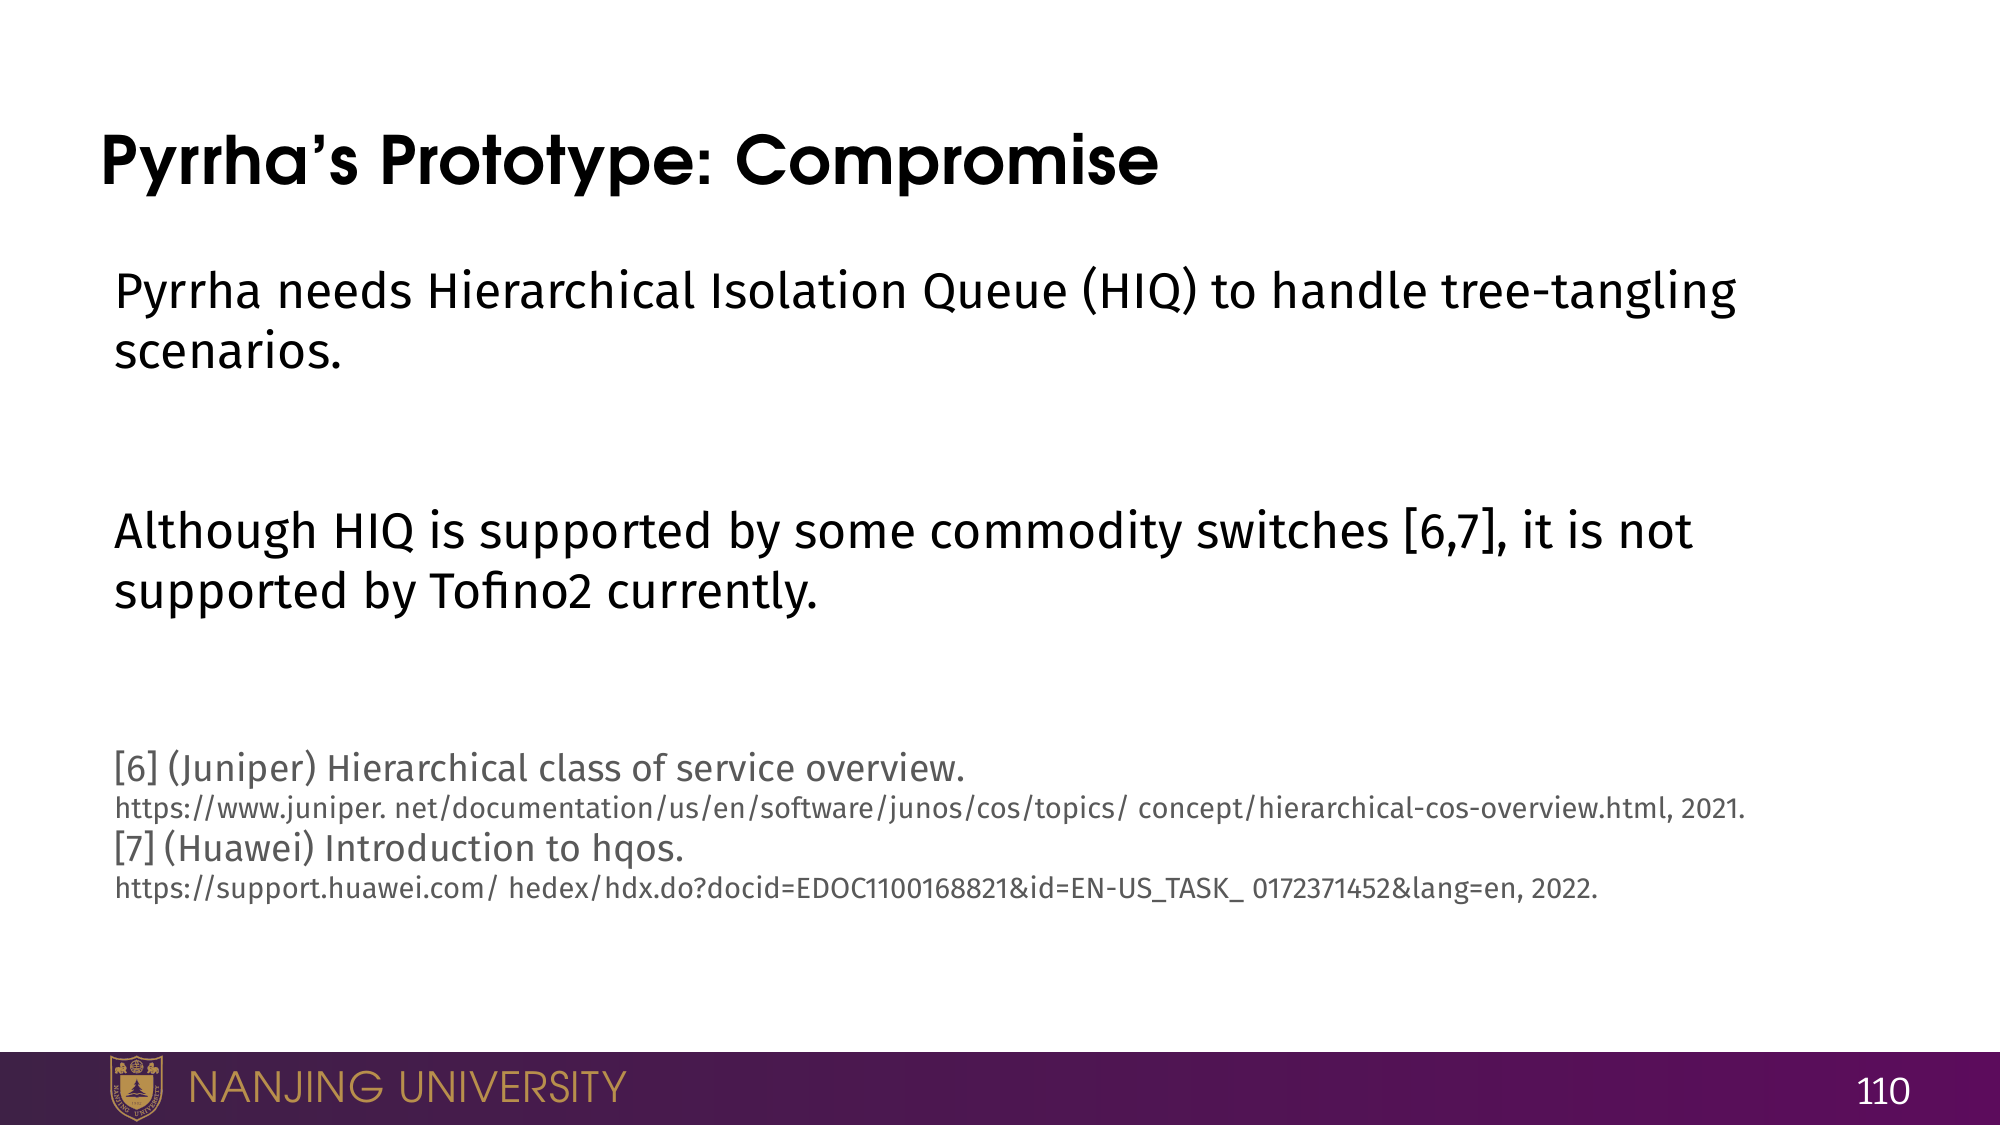

# Pyrrha’s Prototype: Compromise
Pyrrha needs Hierarchical Isolation Queue (HIQ) to handle tree-tangling scenarios.

Although HIQ is supported by some commodity switches [6,7], it is not supported by Tofino2 currently.
[6] (Juniper) Hierarchical class of service overview.
https://www.juniper. net/documentation/us/en/software/junos/cos/topics/ concept/hierarchical-cos-overview.html, 2021.
[7] (Huawei) Introduction to hqos.
https://support.huawei.com/ hedex/hdx.do?docid=EDOC1100168821&id=EN-US_TASK_ 0172371452&lang=en, 2022.
110